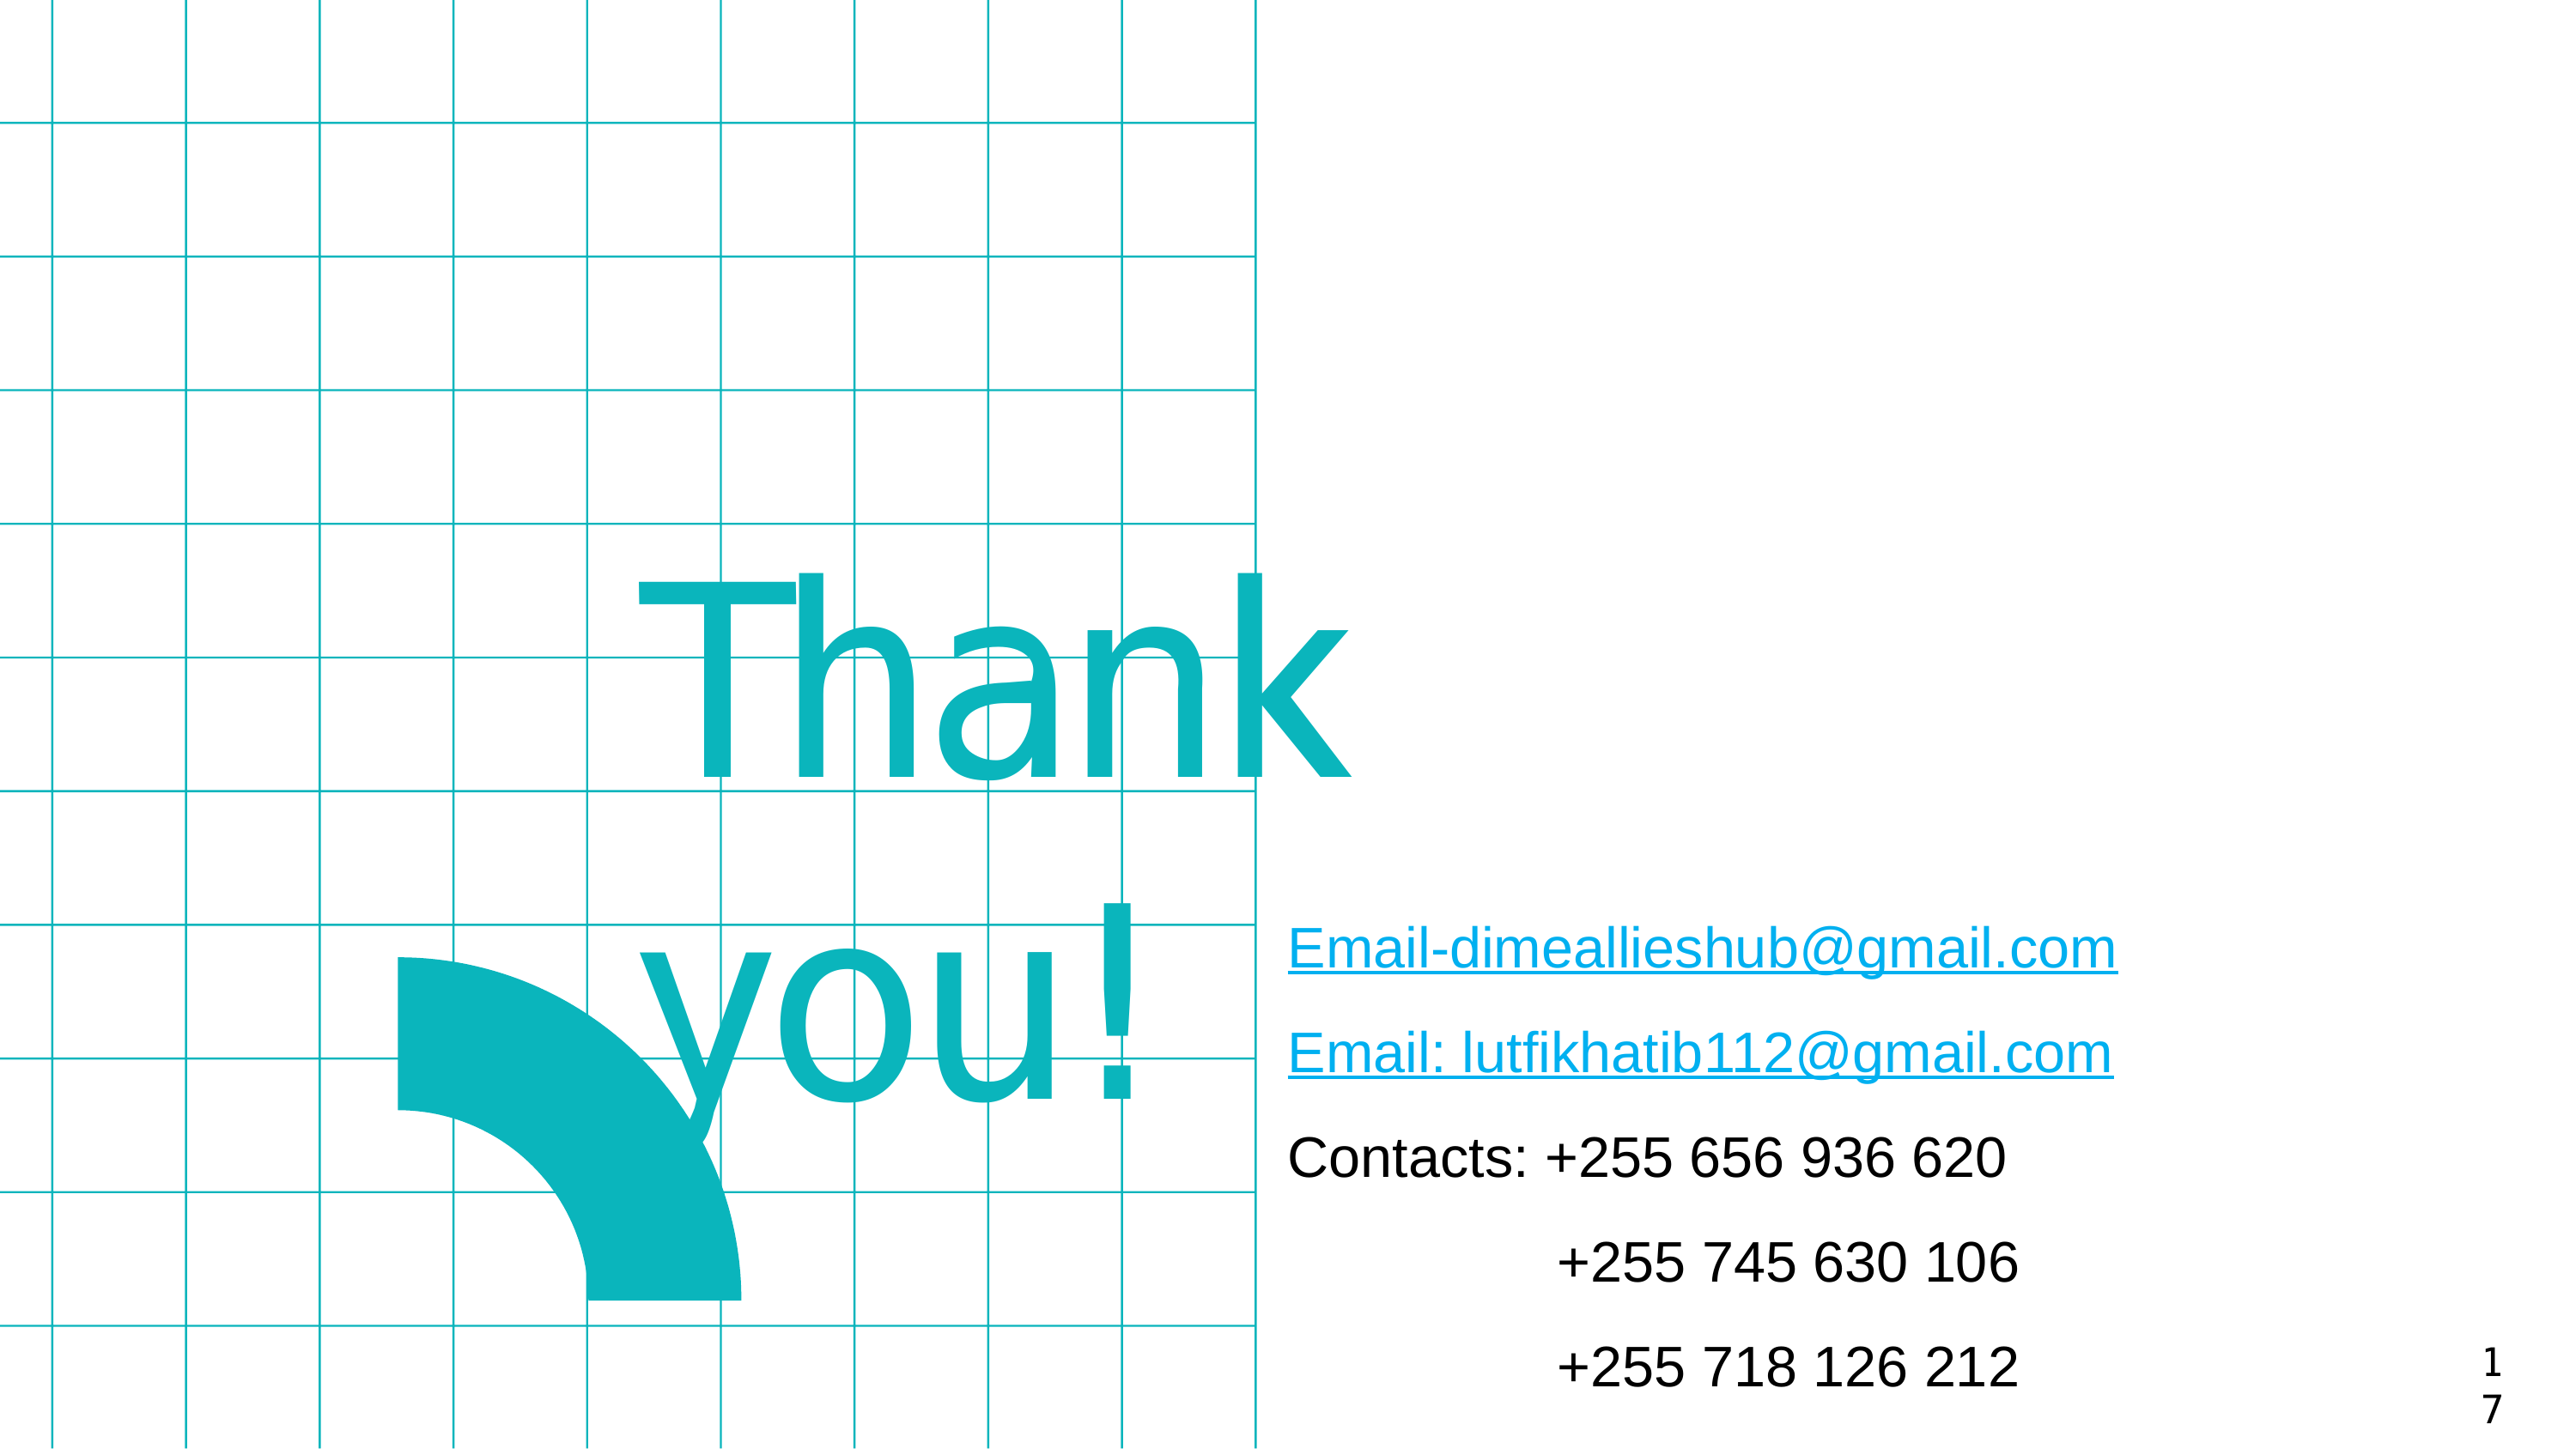

Thank you!
Email-dimeallieshub@gmail.com
Email: lutfikhatib112@gmail.com
Contacts: +255 656 936 620
                 +255 745 630 106
                 +255 718 126 212
17